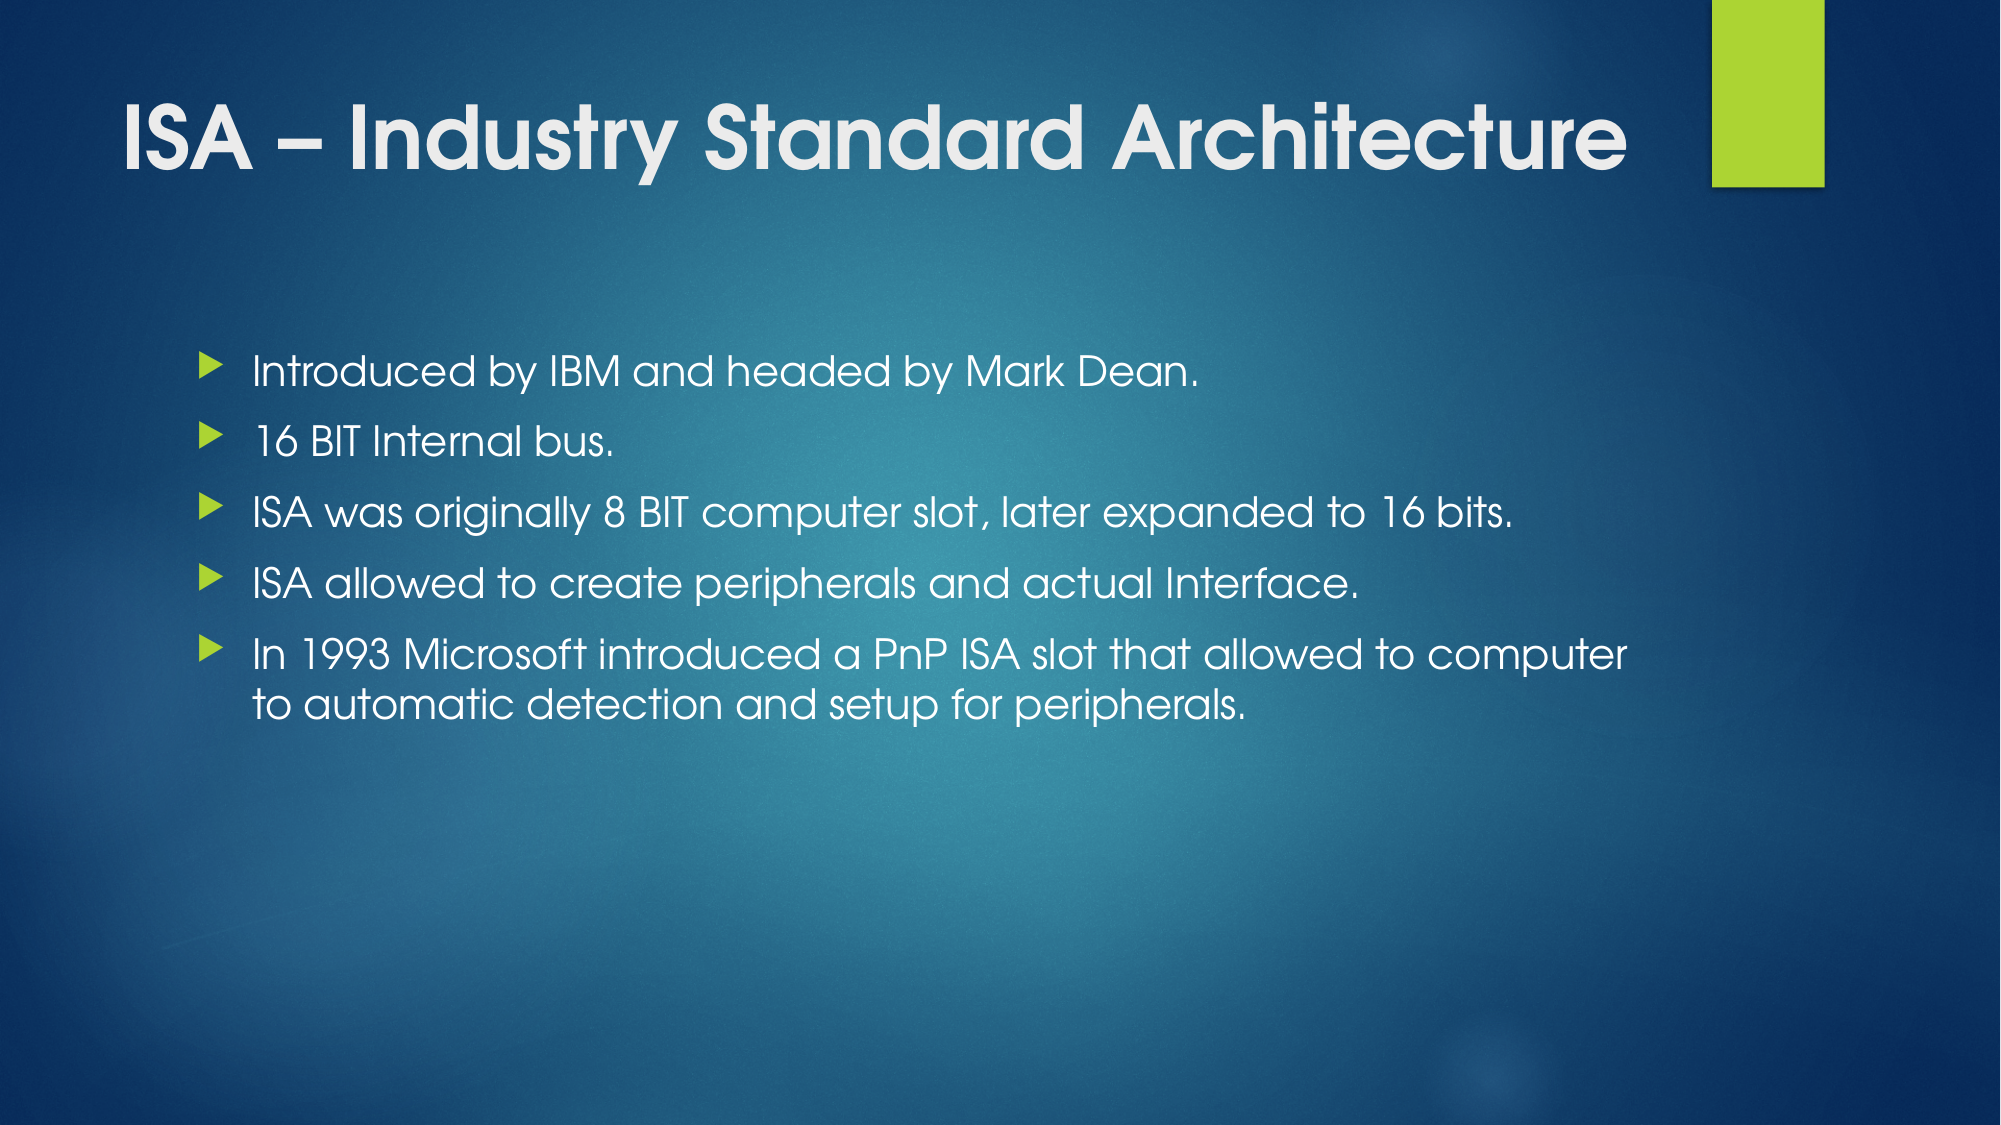

# ISA – Industry Standard Architecture
Introduced by IBM and headed by Mark Dean.
16 BIT Internal bus.
ISA was originally 8 BIT computer slot, later expanded to 16 bits.
ISA allowed to create peripherals and actual Interface.
In 1993 Microsoft introduced a PnP ISA slot that allowed to computer to automatic detection and setup for peripherals.